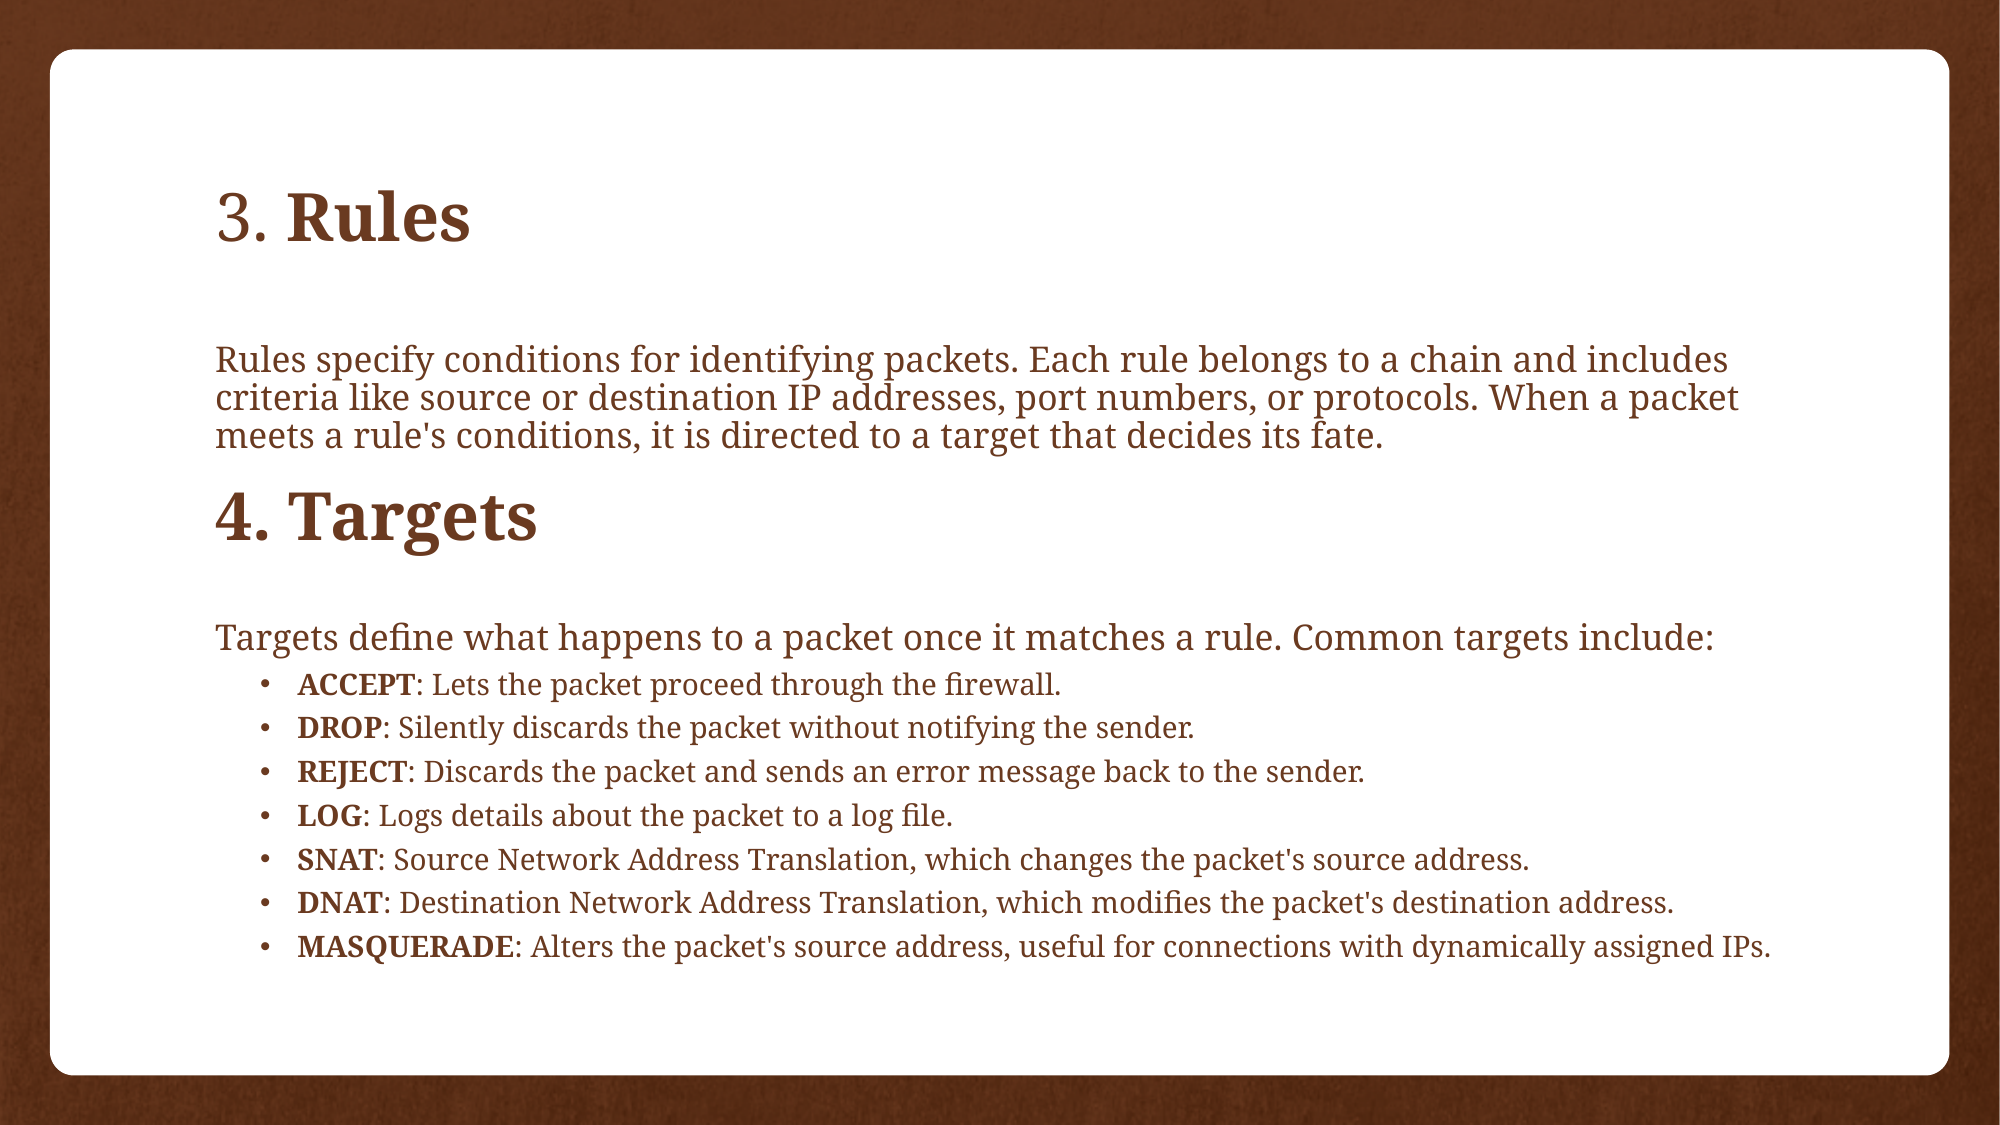

# 3. Rules
Rules specify conditions for identifying packets. Each rule belongs to a chain and includes criteria like source or destination IP addresses, port numbers, or protocols. When a packet meets a rule's conditions, it is directed to a target that decides its fate.
4. Targets
Targets define what happens to a packet once it matches a rule. Common targets include:
ACCEPT: Lets the packet proceed through the firewall.
DROP: Silently discards the packet without notifying the sender.
REJECT: Discards the packet and sends an error message back to the sender.
LOG: Logs details about the packet to a log file.
SNAT: Source Network Address Translation, which changes the packet's source address.
DNAT: Destination Network Address Translation, which modifies the packet's destination address.
MASQUERADE: Alters the packet's source address, useful for connections with dynamically assigned IPs.